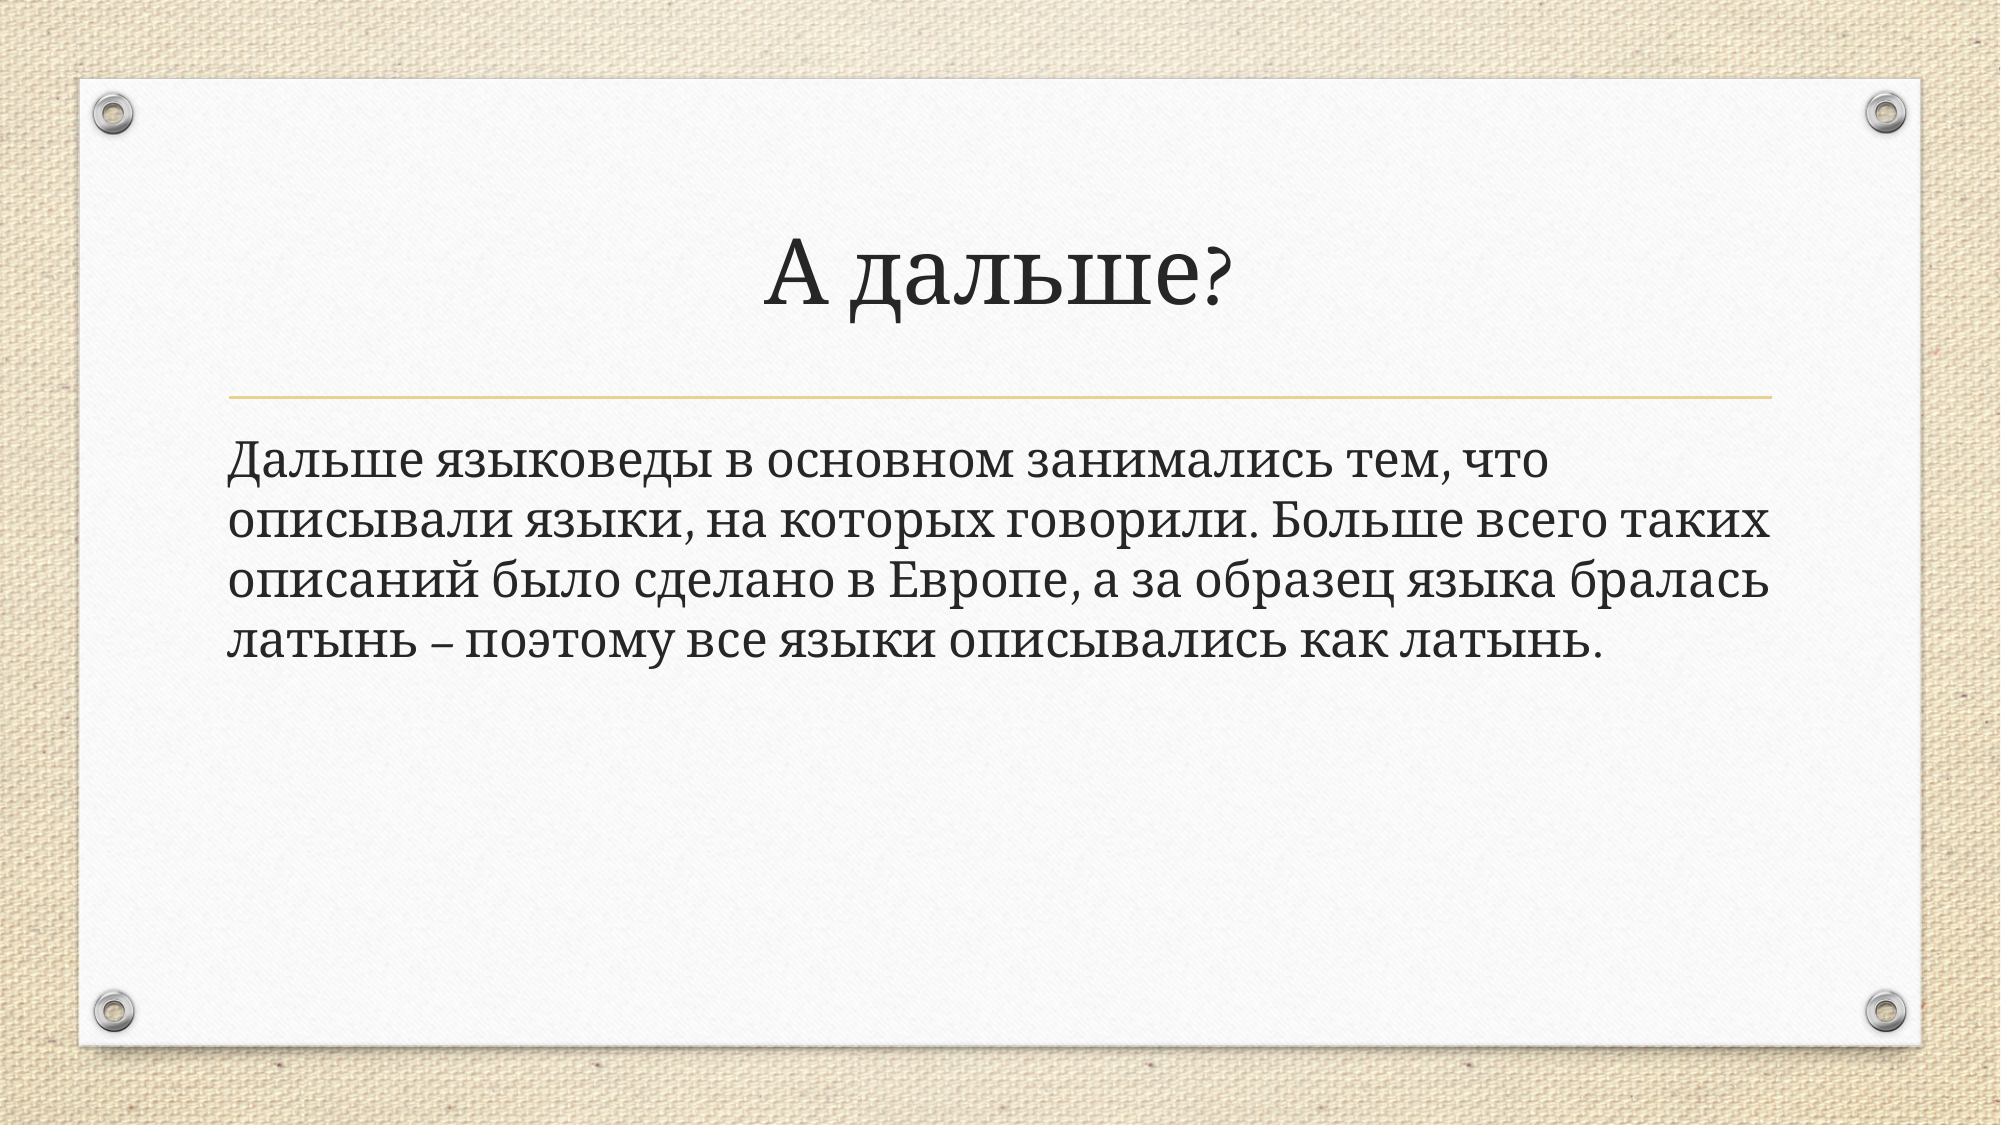

# А дальше?
Дальше языковеды в основном занимались тем, что описывали языки, на которых говорили. Больше всего таких описаний было сделано в Европе, а за образец языка бралась латынь – поэтому все языки описывались как латынь.